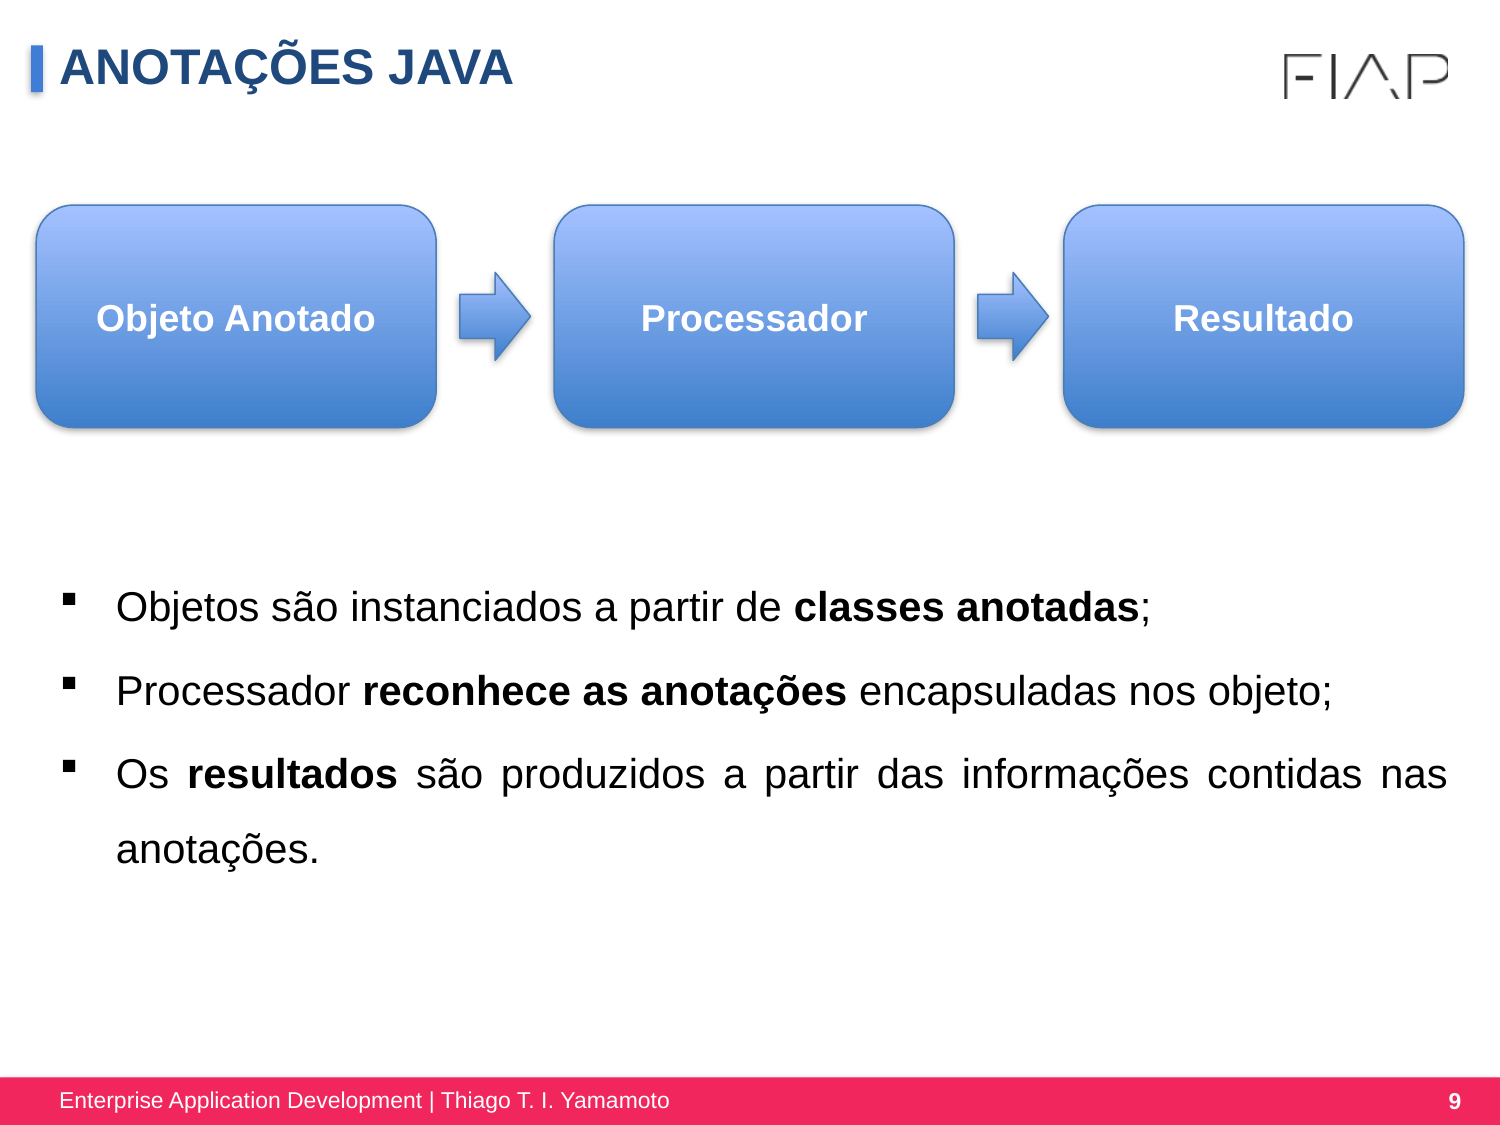

# ANOTAÇÕES JAVA
Objeto Anotado
Processador
Resultado

Objetos são instanciados a partir de classes anotadas;
Processador reconhece as anotações encapsuladas nos objeto;
Os resultados são produzidos a partir das informações contidas nas anotações.